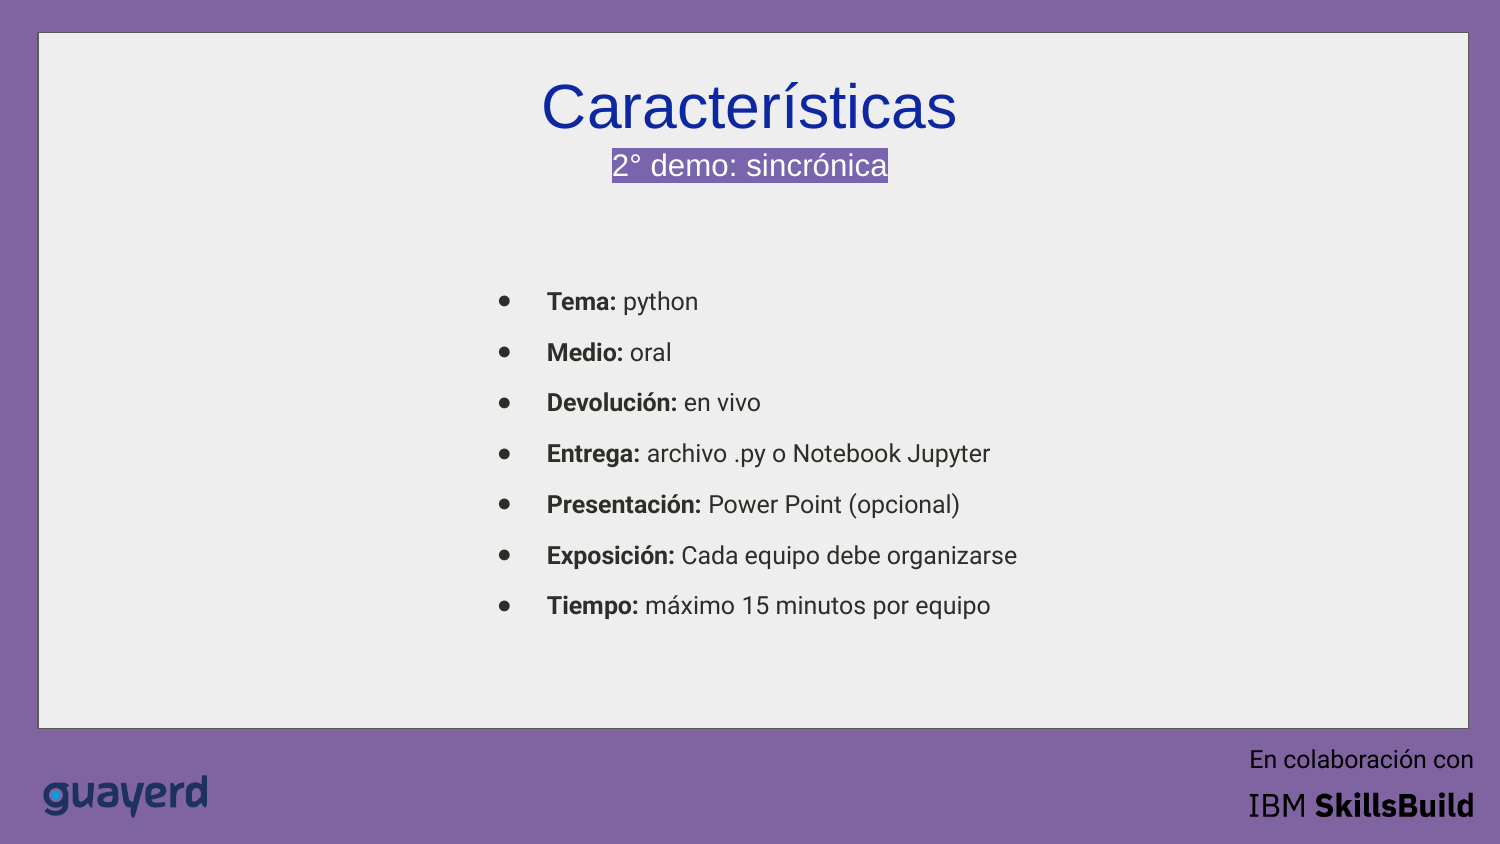

Características
2° demo: sincrónica
Tema: python
Medio: oral
Devolución: en vivo
Entrega: archivo .py o Notebook Jupyter
Presentación: Power Point (opcional)
Exposición: Cada equipo debe organizarse
Tiempo: máximo 15 minutos por equipo